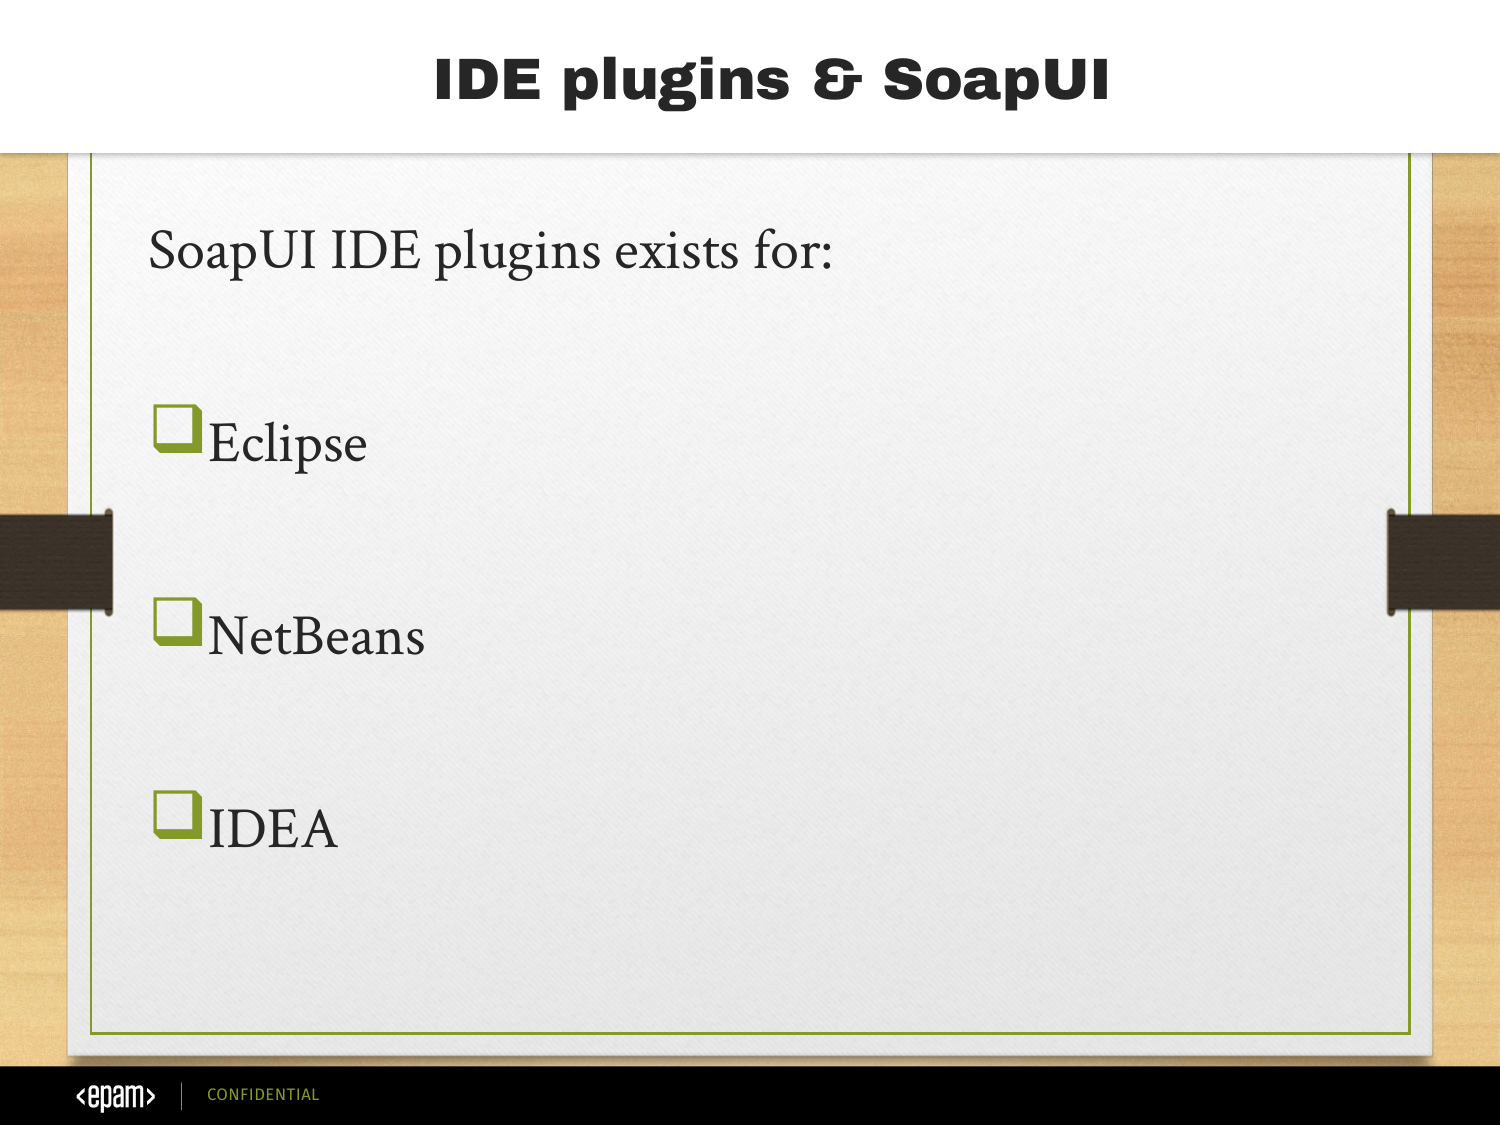

IDE plugins & SoapUI
SoapUI IDE plugins exists for:

Eclipse

NetBeans

IDEA